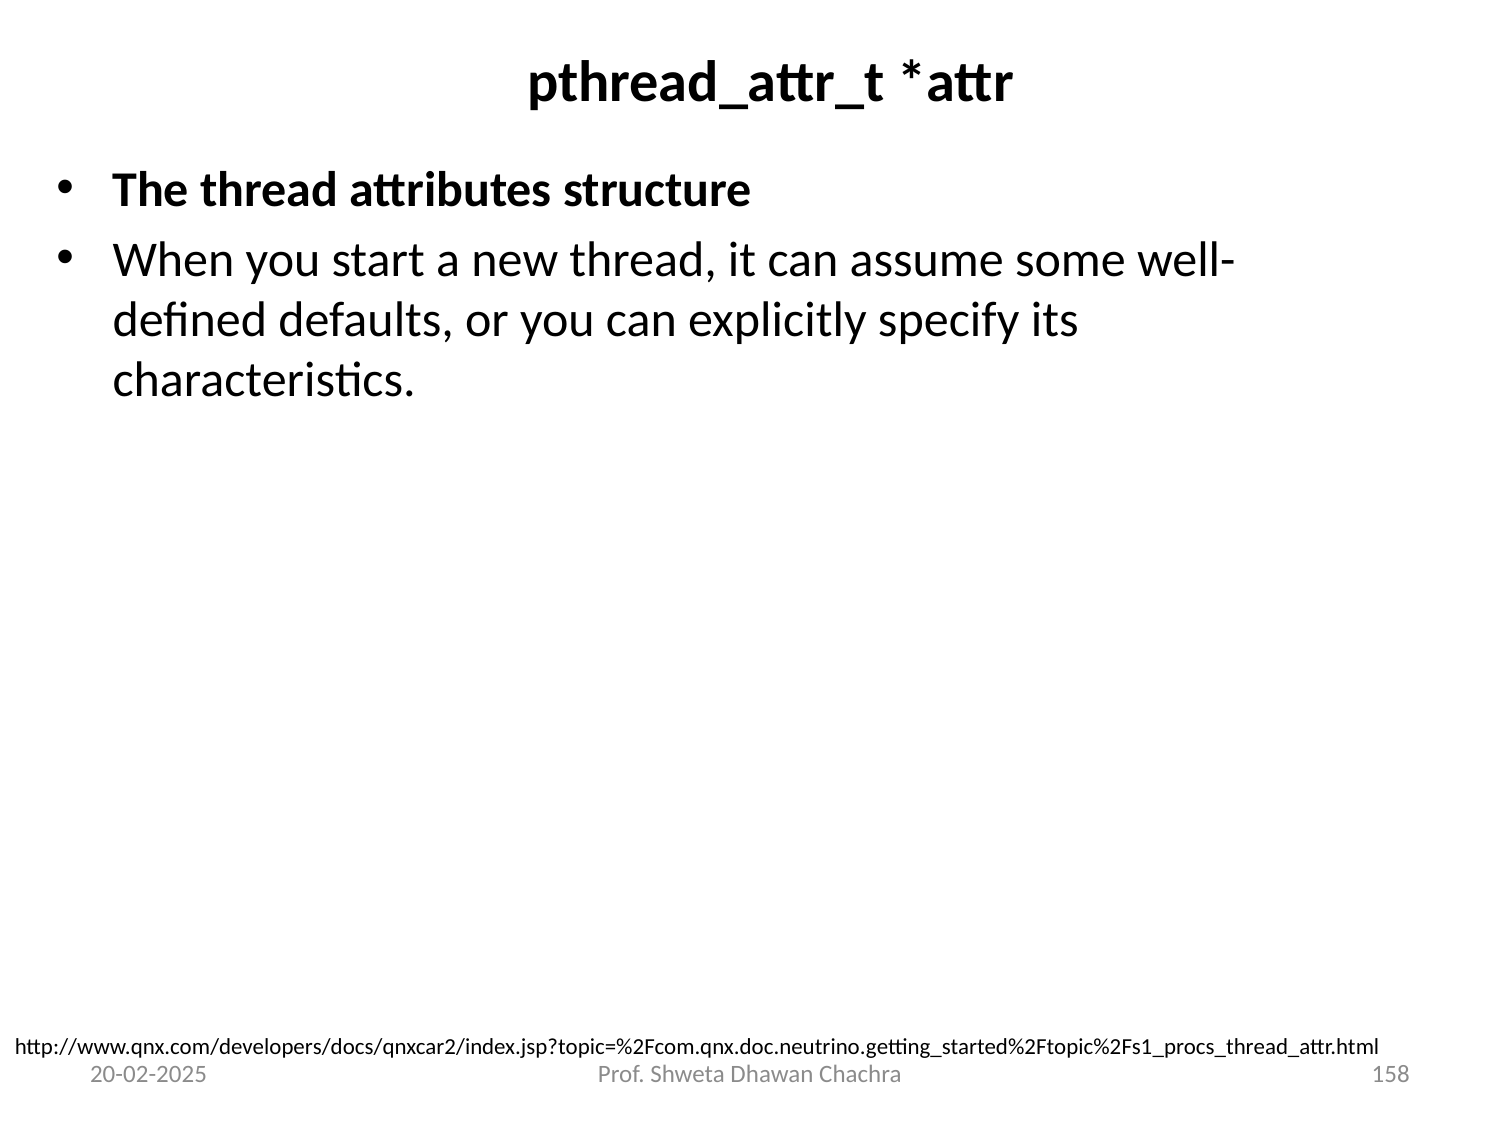

# pthread_attr_t *attr
The thread attributes structure
When you start a new thread, it can assume some well-defined defaults, or you can explicitly specify its characteristics.

http://www.qnx.com/developers/docs/qnxcar2/index.jsp?topic=%2Fcom.qnx.doc.neutrino.getting_started%2Ftopic%2Fs1_procs_thread_attr.html
20-02-2025
Prof. Shweta Dhawan Chachra
158